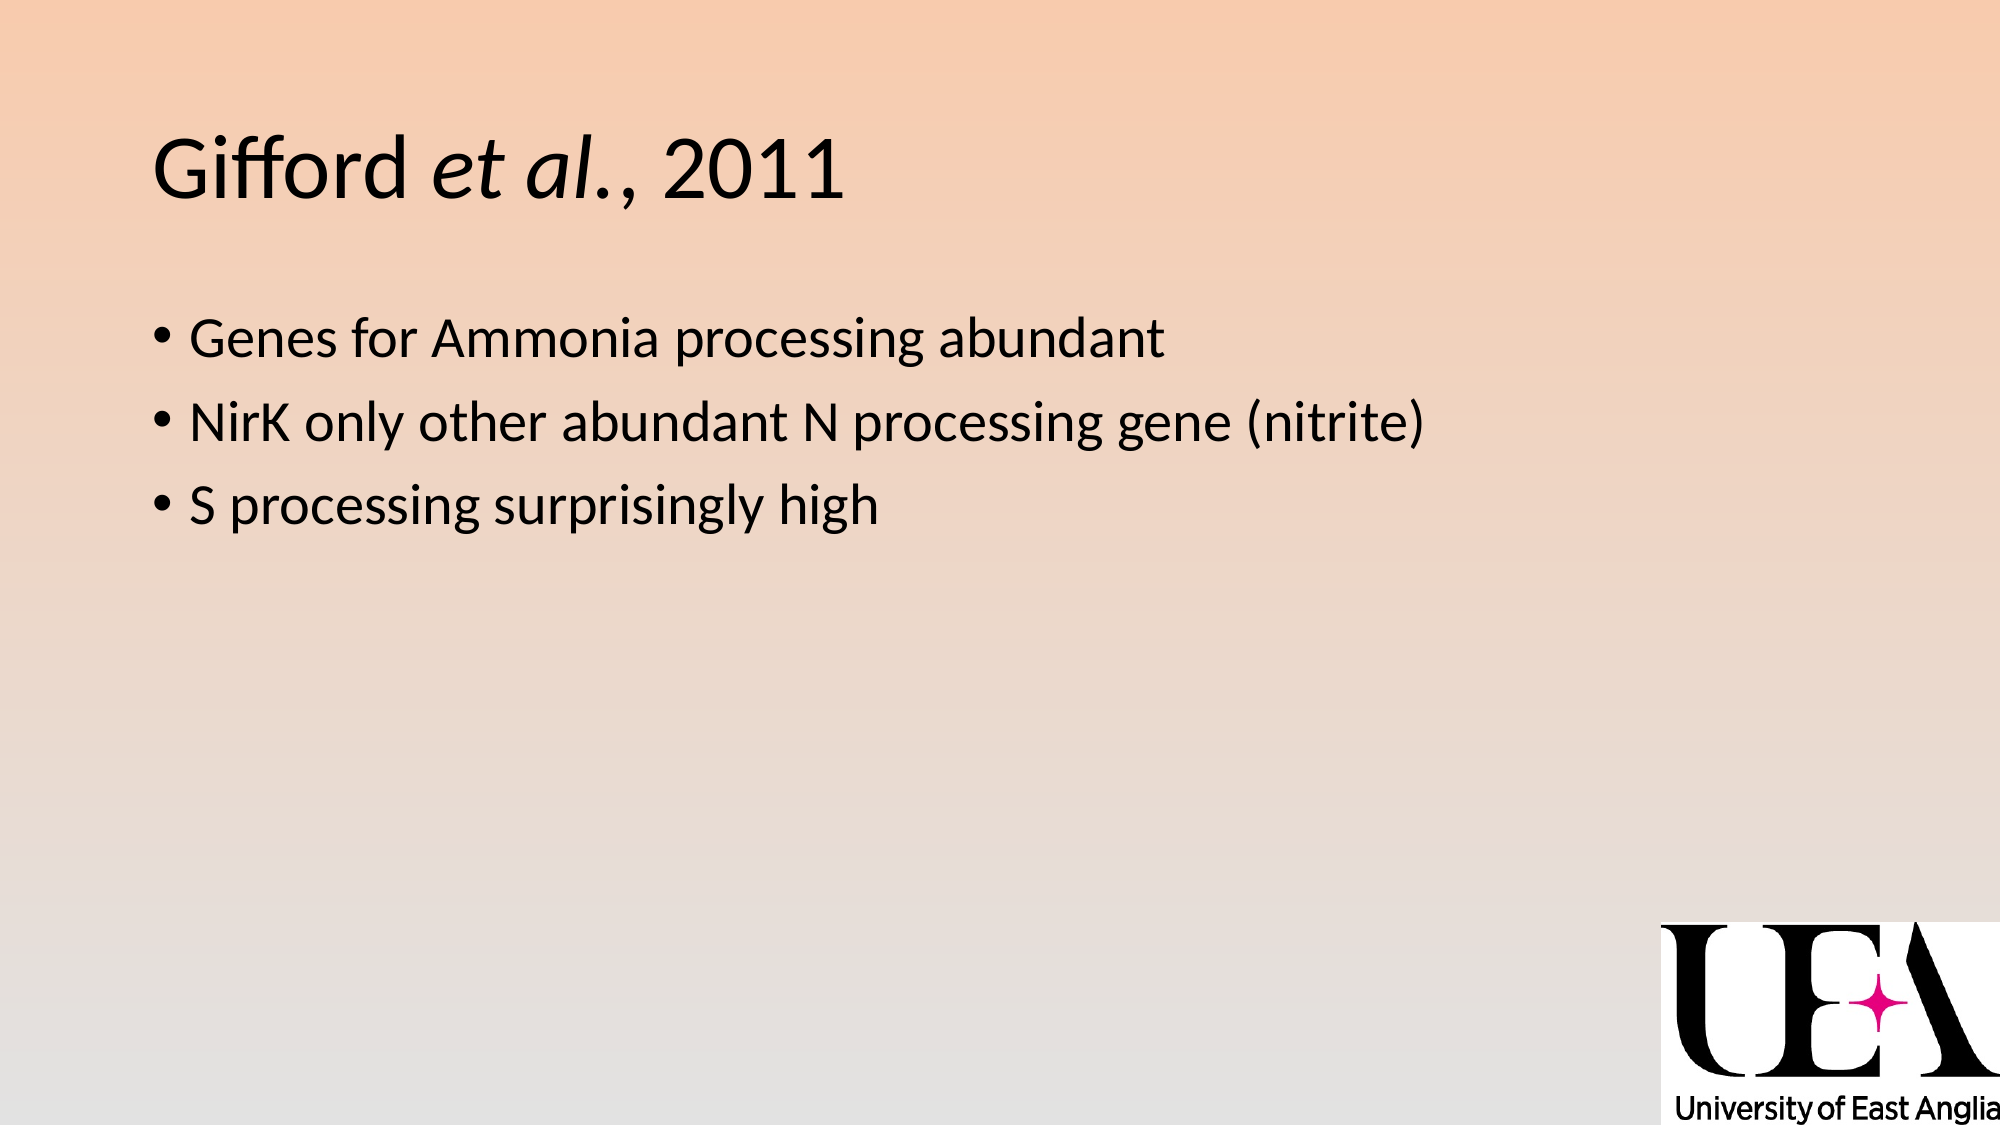

# Gifford et al., 2011
Genes for Ammonia processing abundant
NirK only other abundant N processing gene (nitrite)
S processing surprisingly high